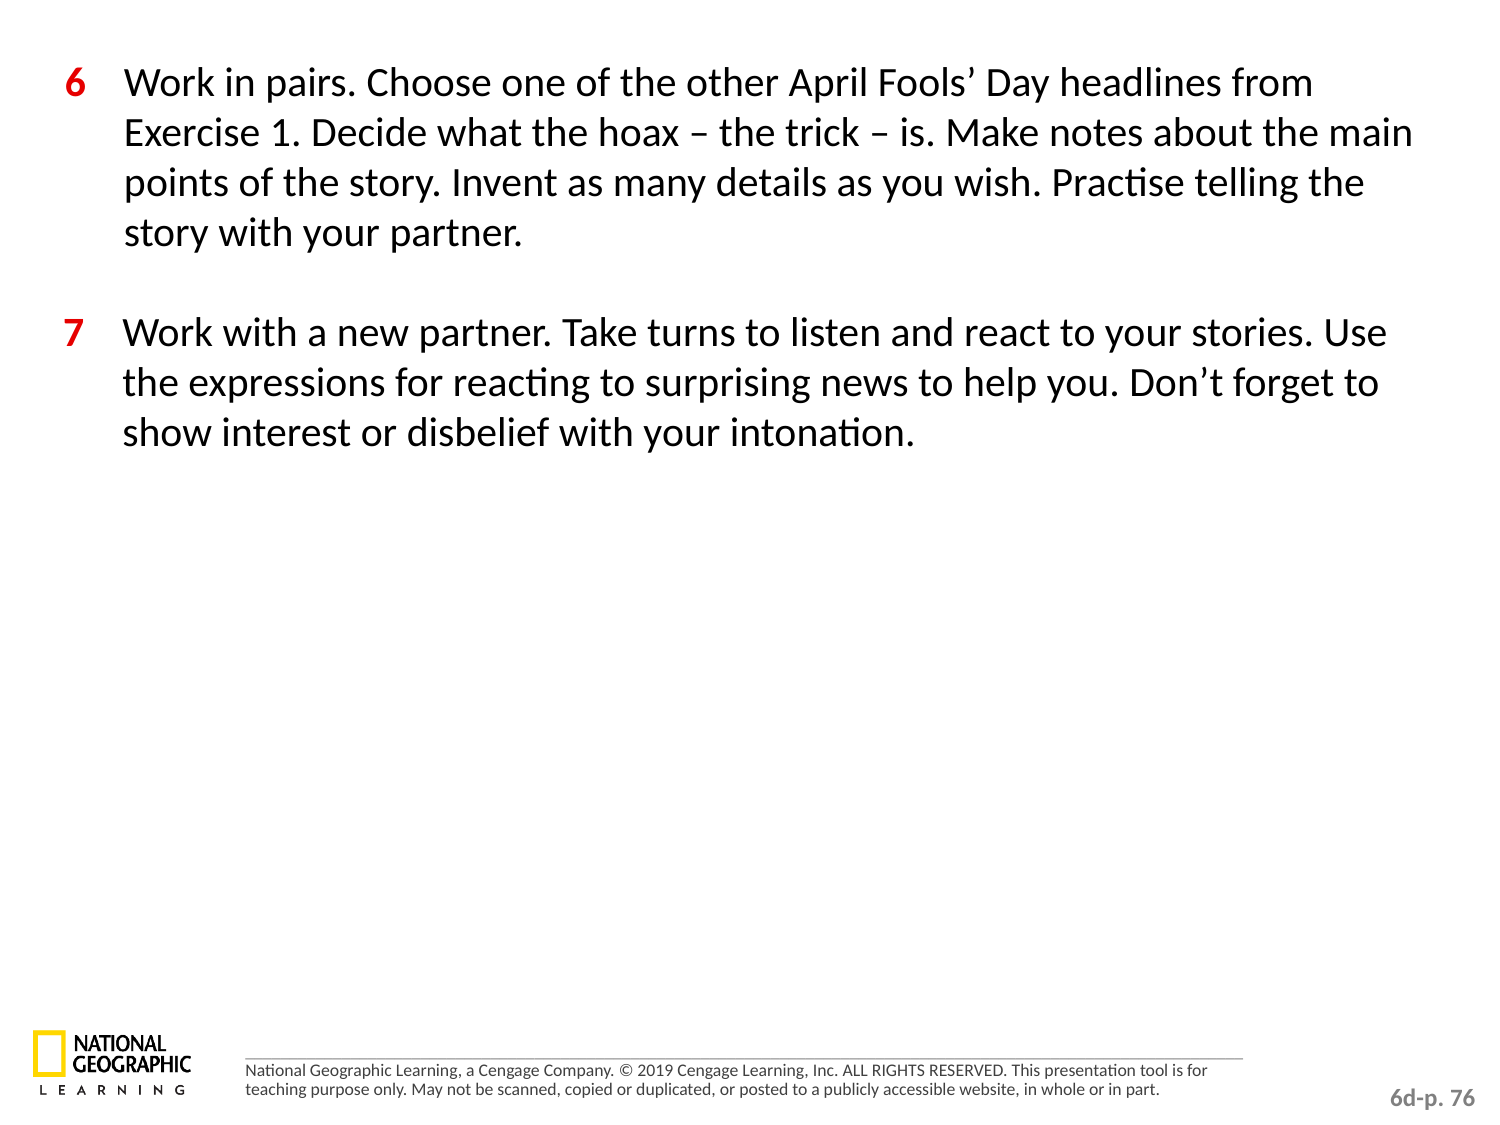

6 	Work in pairs. Choose one of the other April Fools’ Day headlines from Exercise 1. Decide what the hoax – the trick – is. Make notes about the main points of the story. Invent as many details as you wish. Practise telling the story with your partner.
7 	Work with a new partner. Take turns to listen and react to your stories. Use the expressions for reacting to surprising news to help you. Don’t forget to show interest or disbelief with your intonation.
6d-p. 76